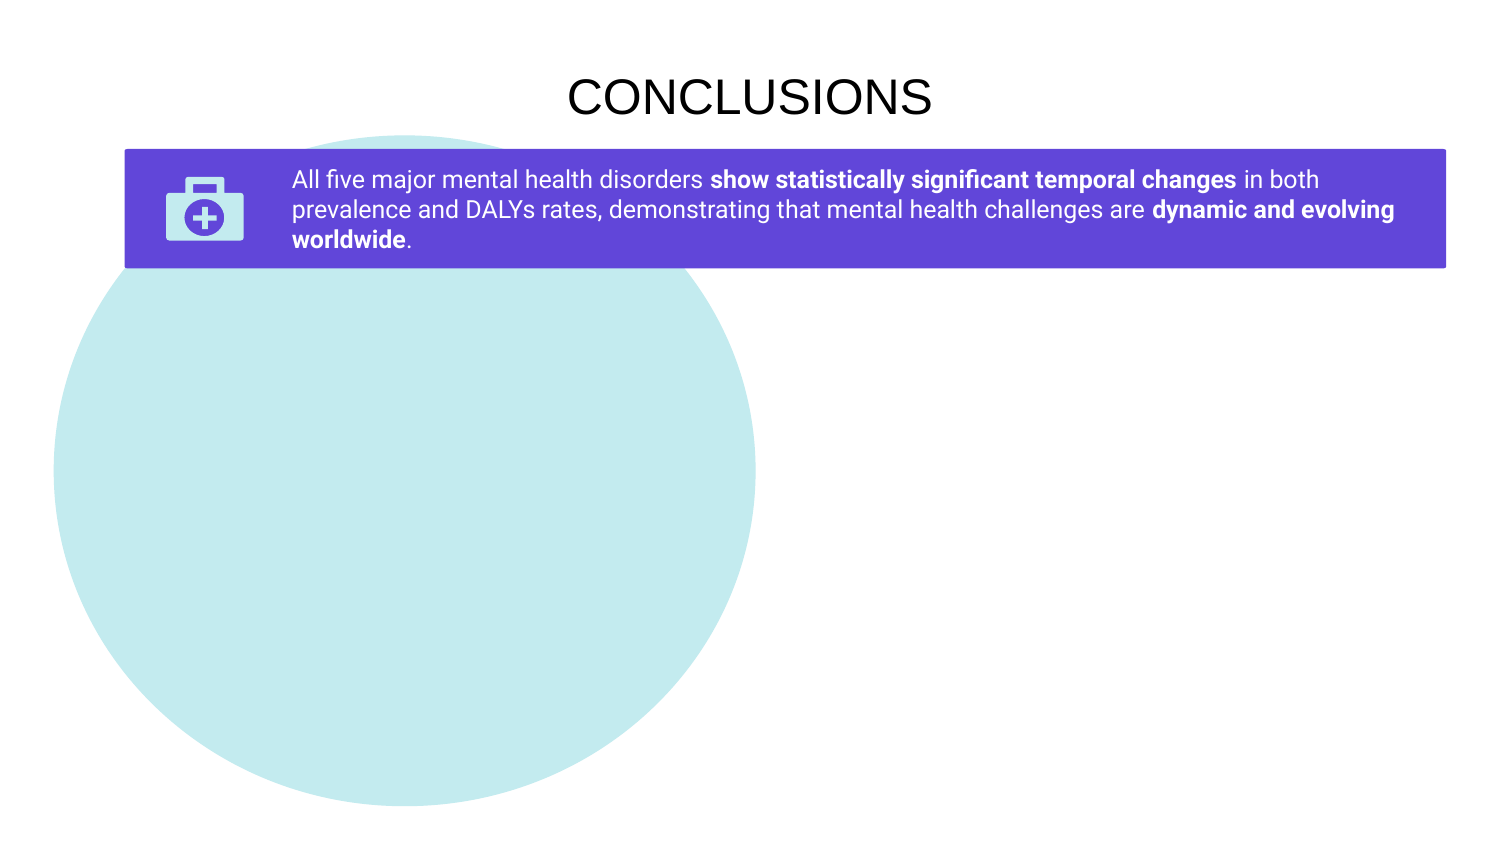

# CONCLUSIONS

All five major mental health disorders show statistically significant temporal changes in both prevalence and DALYs rates, demonstrating that mental health challenges are dynamic and evolving worldwide.